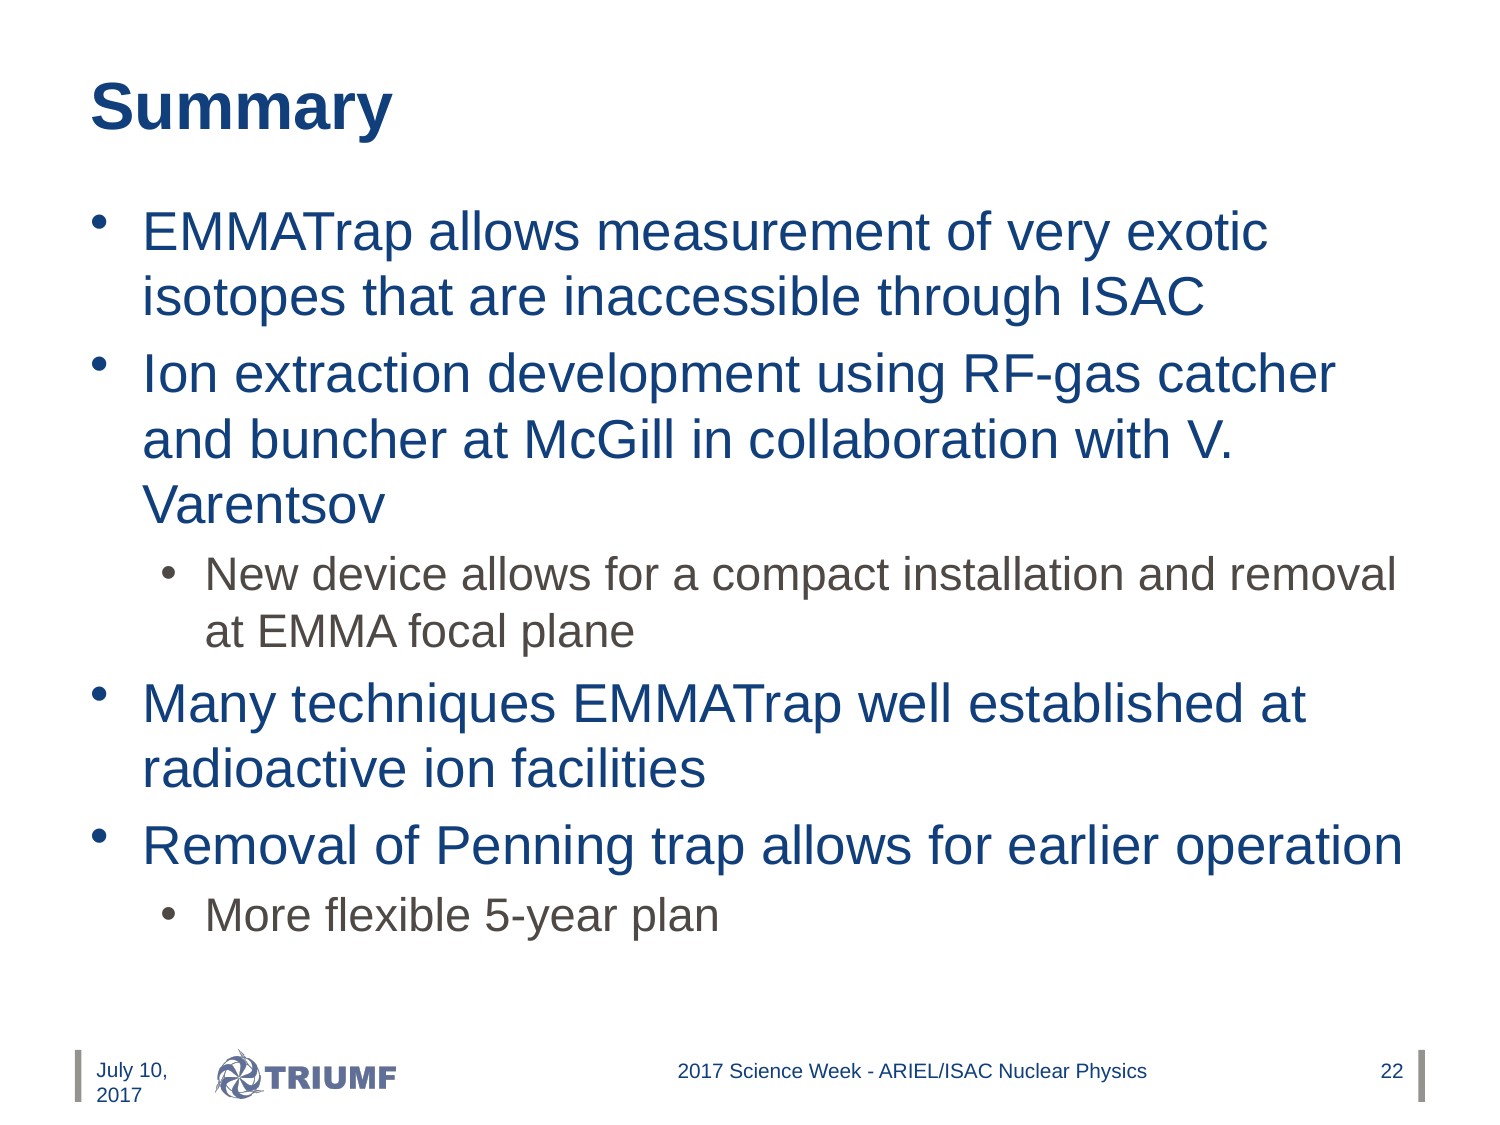

# Summary
EMMATrap allows measurement of very exotic isotopes that are inaccessible through ISAC
Ion extraction development using RF-gas catcher and buncher at McGill in collaboration with V. Varentsov
New device allows for a compact installation and removal at EMMA focal plane
Many techniques EMMATrap well established at radioactive ion facilities
Removal of Penning trap allows for earlier operation
More flexible 5-year plan

July 10, 2017
2017 Science Week - ARIEL/ISAC Nuclear Physics
22